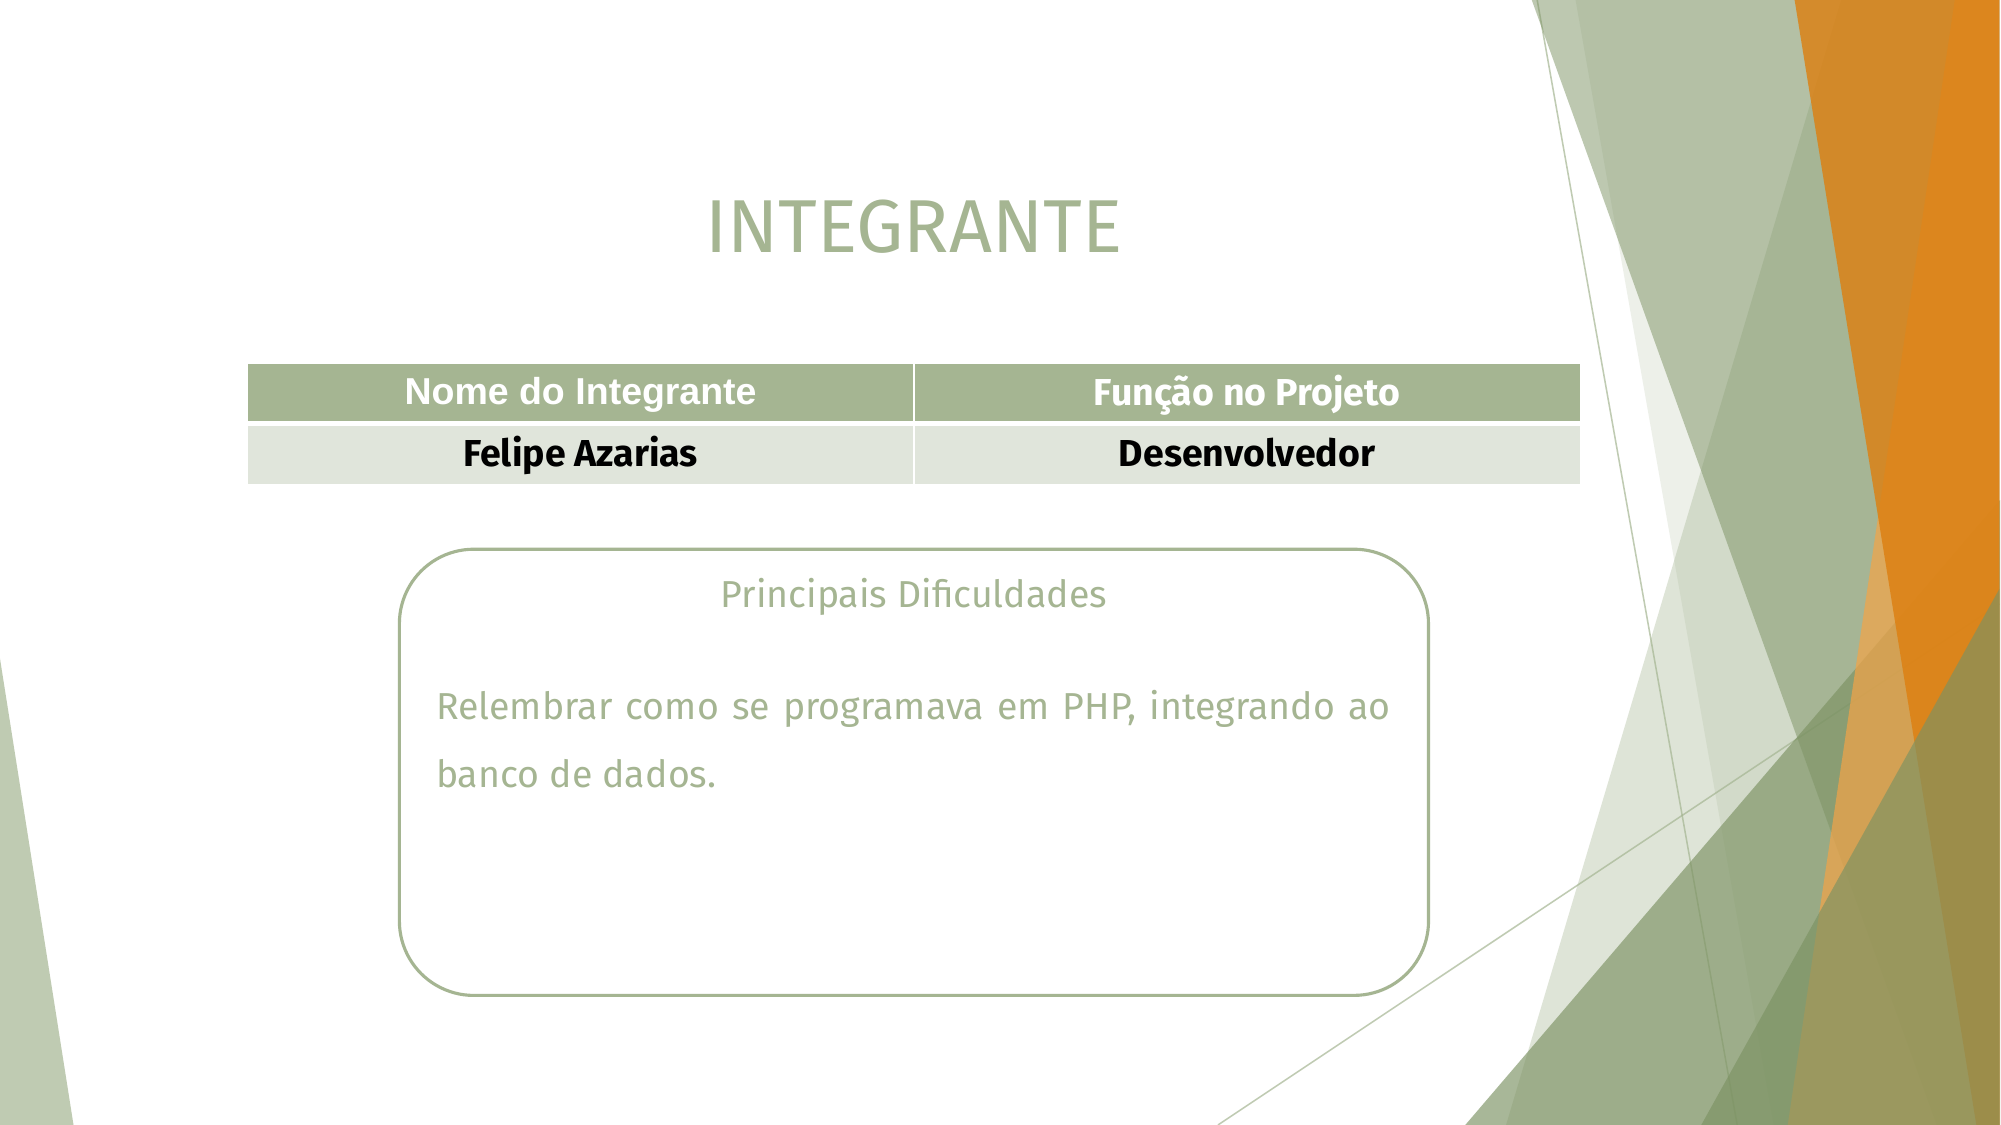

# INTEGRANTE
| Nome do Integrante | Função no Projeto |
| --- | --- |
| Felipe Azarias | Desenvolvedor |

Principais Dificuldades

Relembrar como se programava em PHP, integrando ao banco de dados.